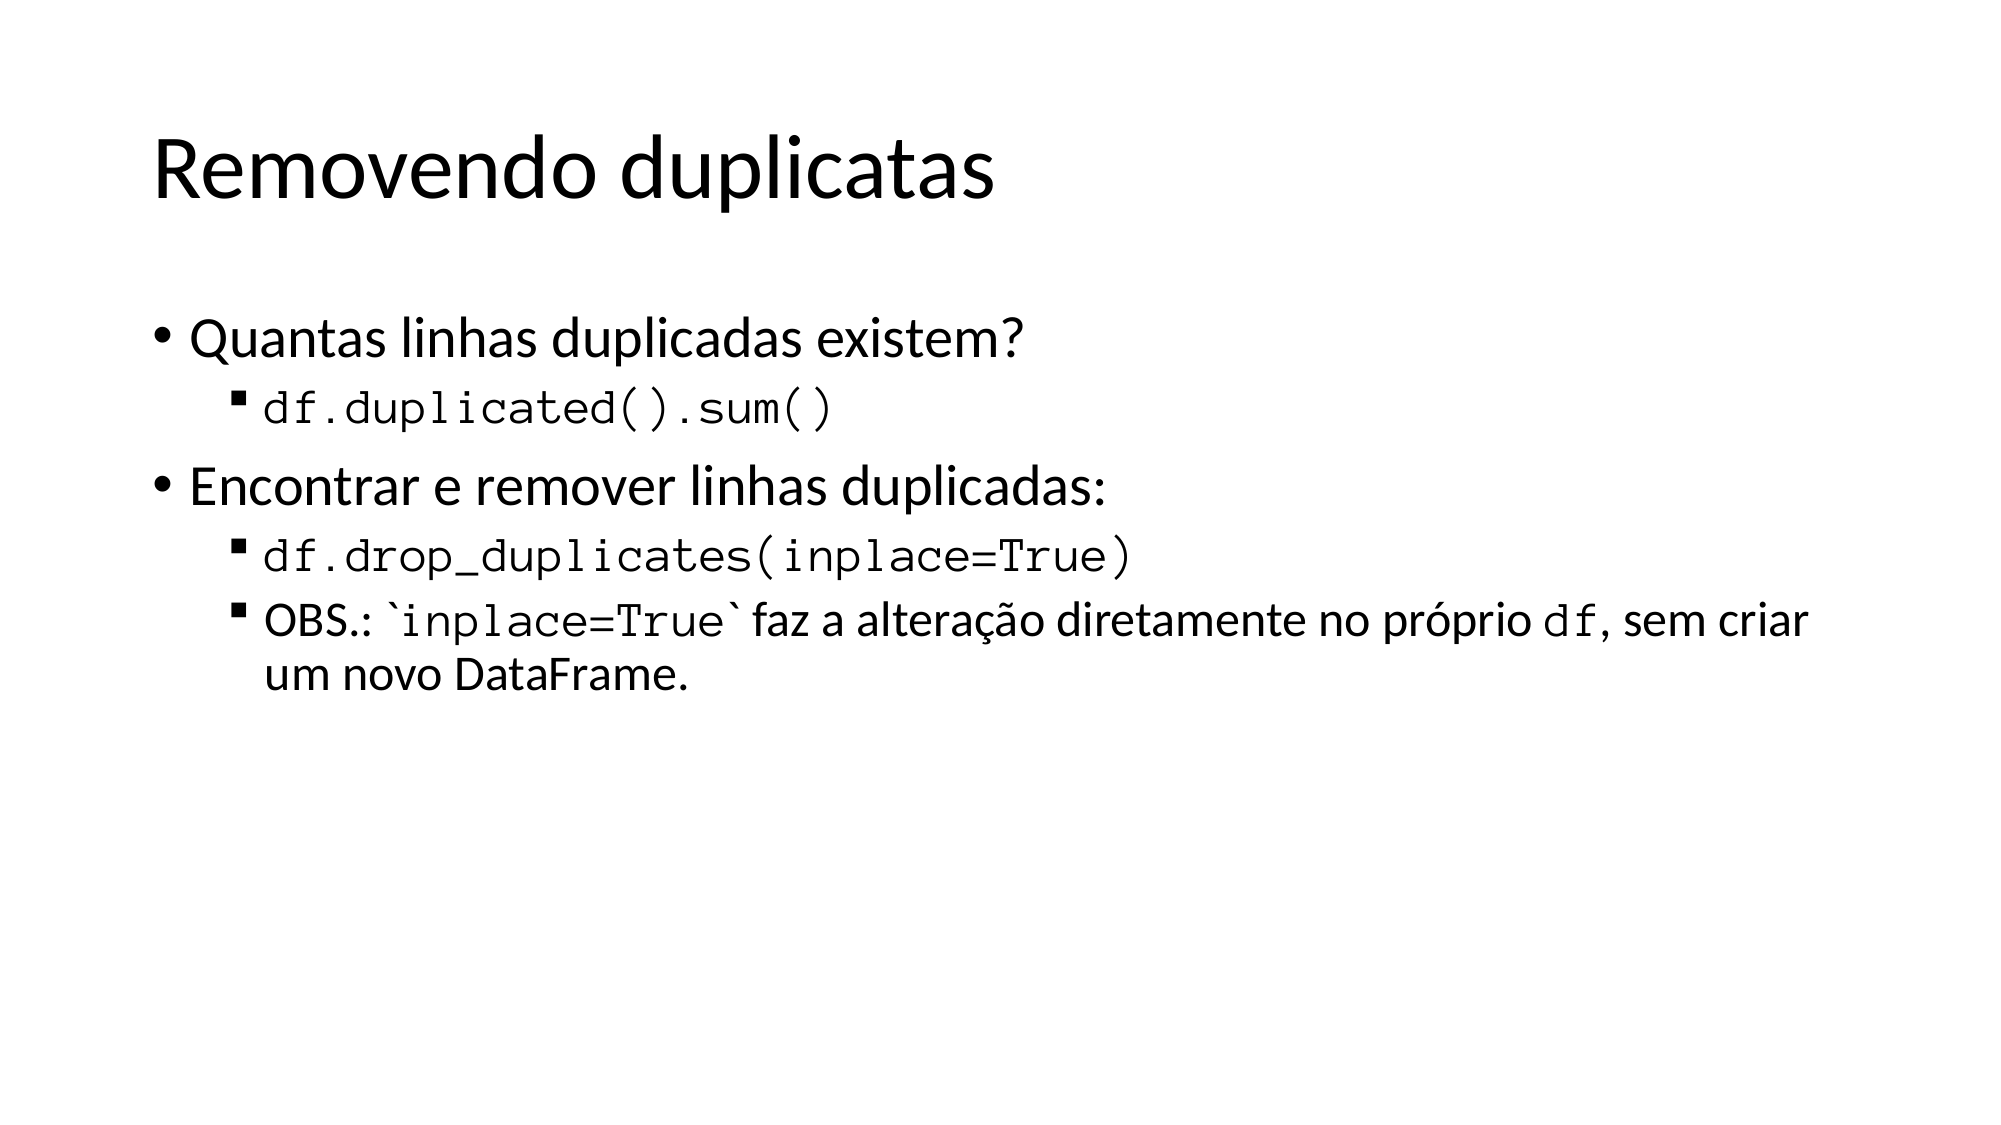

# Removendo duplicatas
Quantas linhas duplicadas existem?
df.duplicated().sum()
Encontrar e remover linhas duplicadas:
df.drop_duplicates(inplace=True)
OBS.: `inplace=True` faz a alteração diretamente no próprio df, sem criar um novo DataFrame.